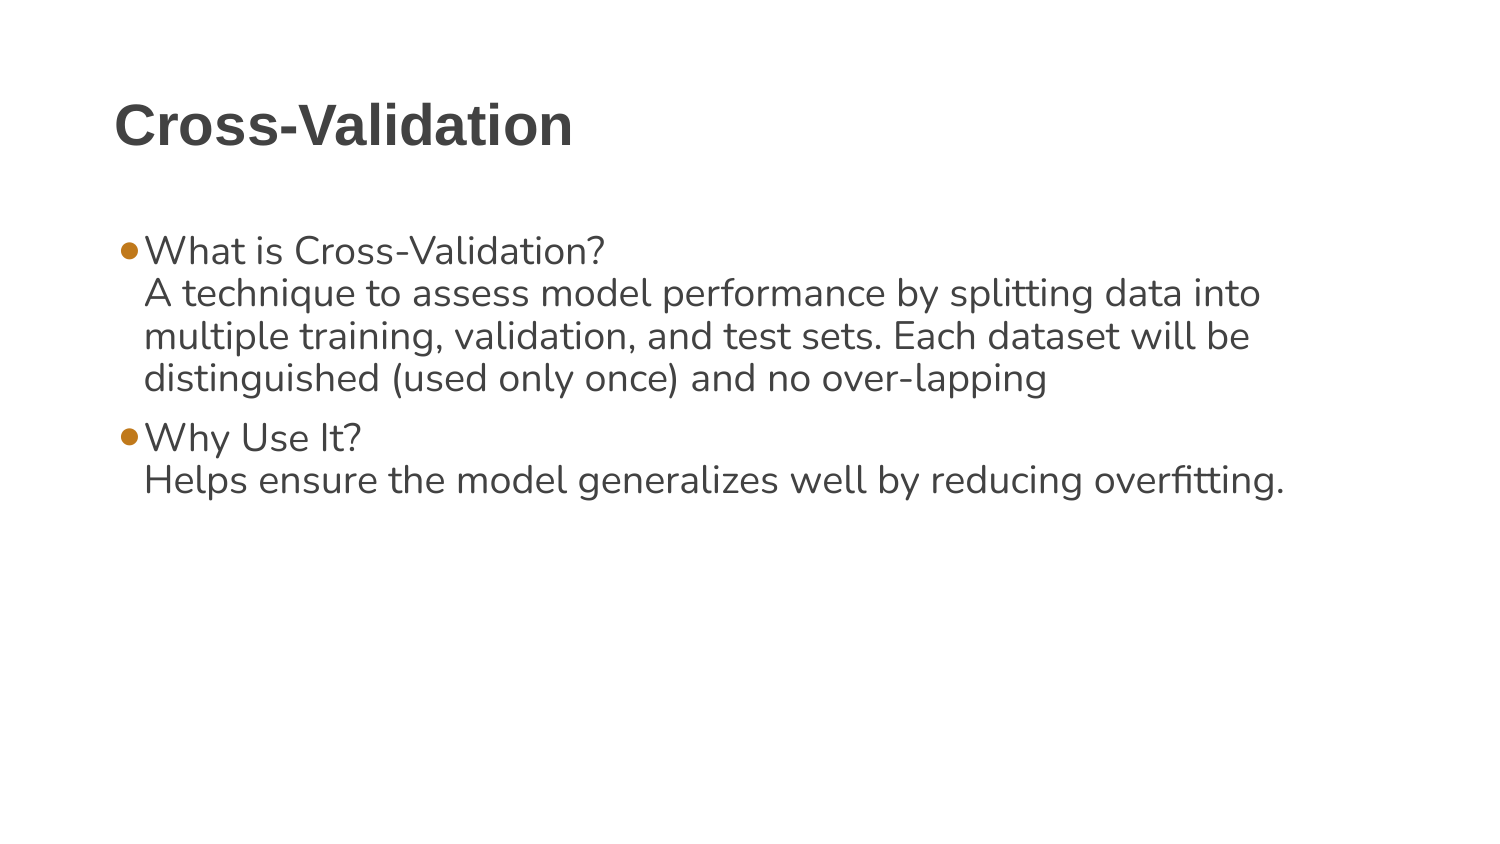

# Cross-Validation
What is Cross-Validation?
A technique to assess model performance by splitting data into multiple training, validation, and test sets. Each dataset will be distinguished (used only once) and no over-lapping
Why Use It?
Helps ensure the model generalizes well by reducing overfitting.